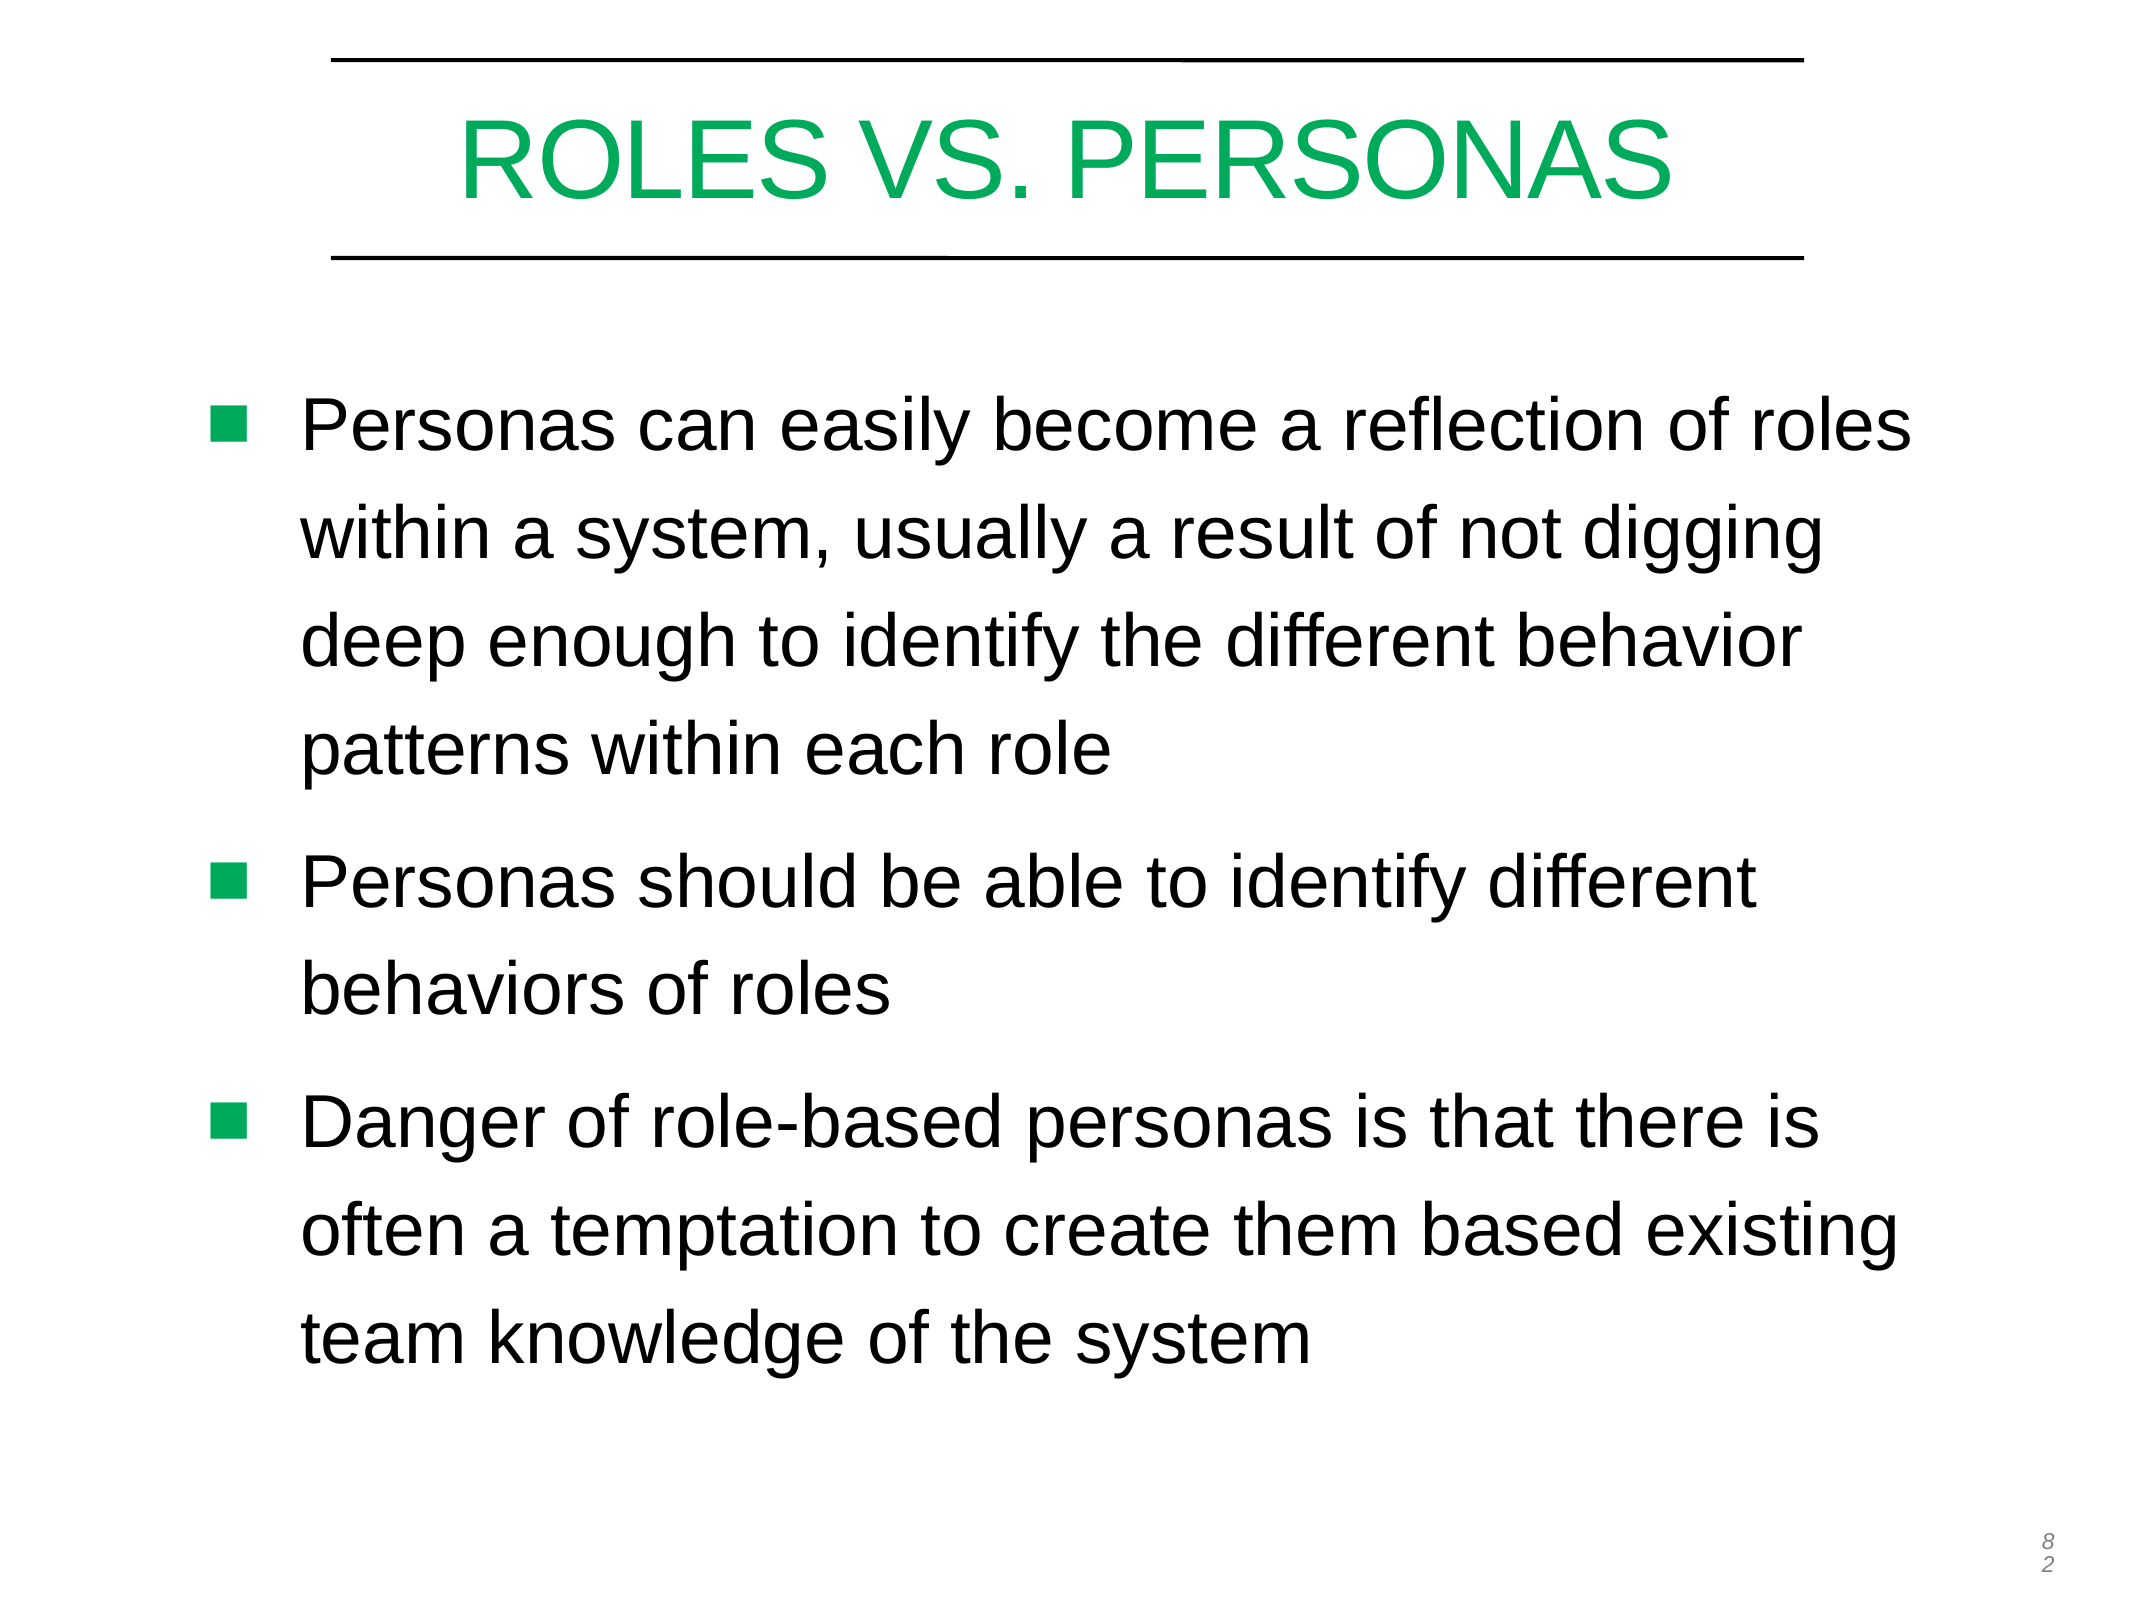

# Roles VS. personas
Personas can easily become a reflection of roles within a system, usually a result of not digging deep enough to identify the different behavior patterns within each role
Personas should be able to identify different behaviors of roles
Danger of role-based personas is that there is often a temptation to create them based existing team knowledge of the system
82